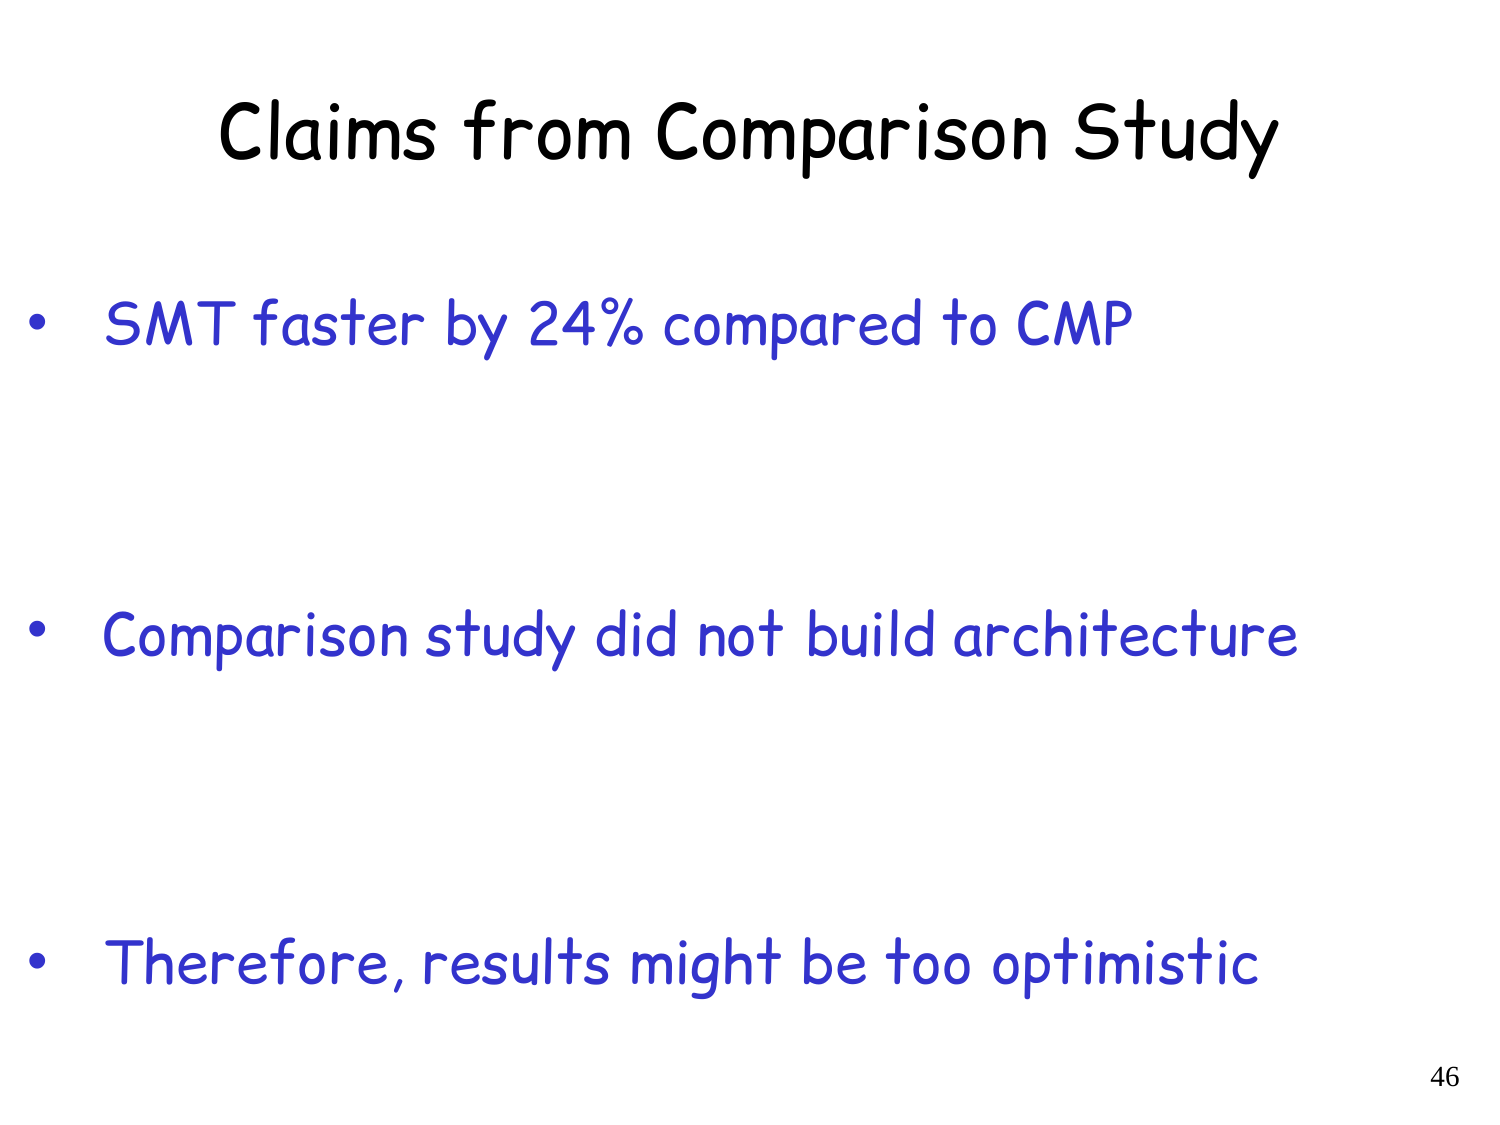

# Claims from Comparison Study
SMT faster by 24% compared to CMP

Comparison study did not build architecture

Therefore, results might be too optimistic

46